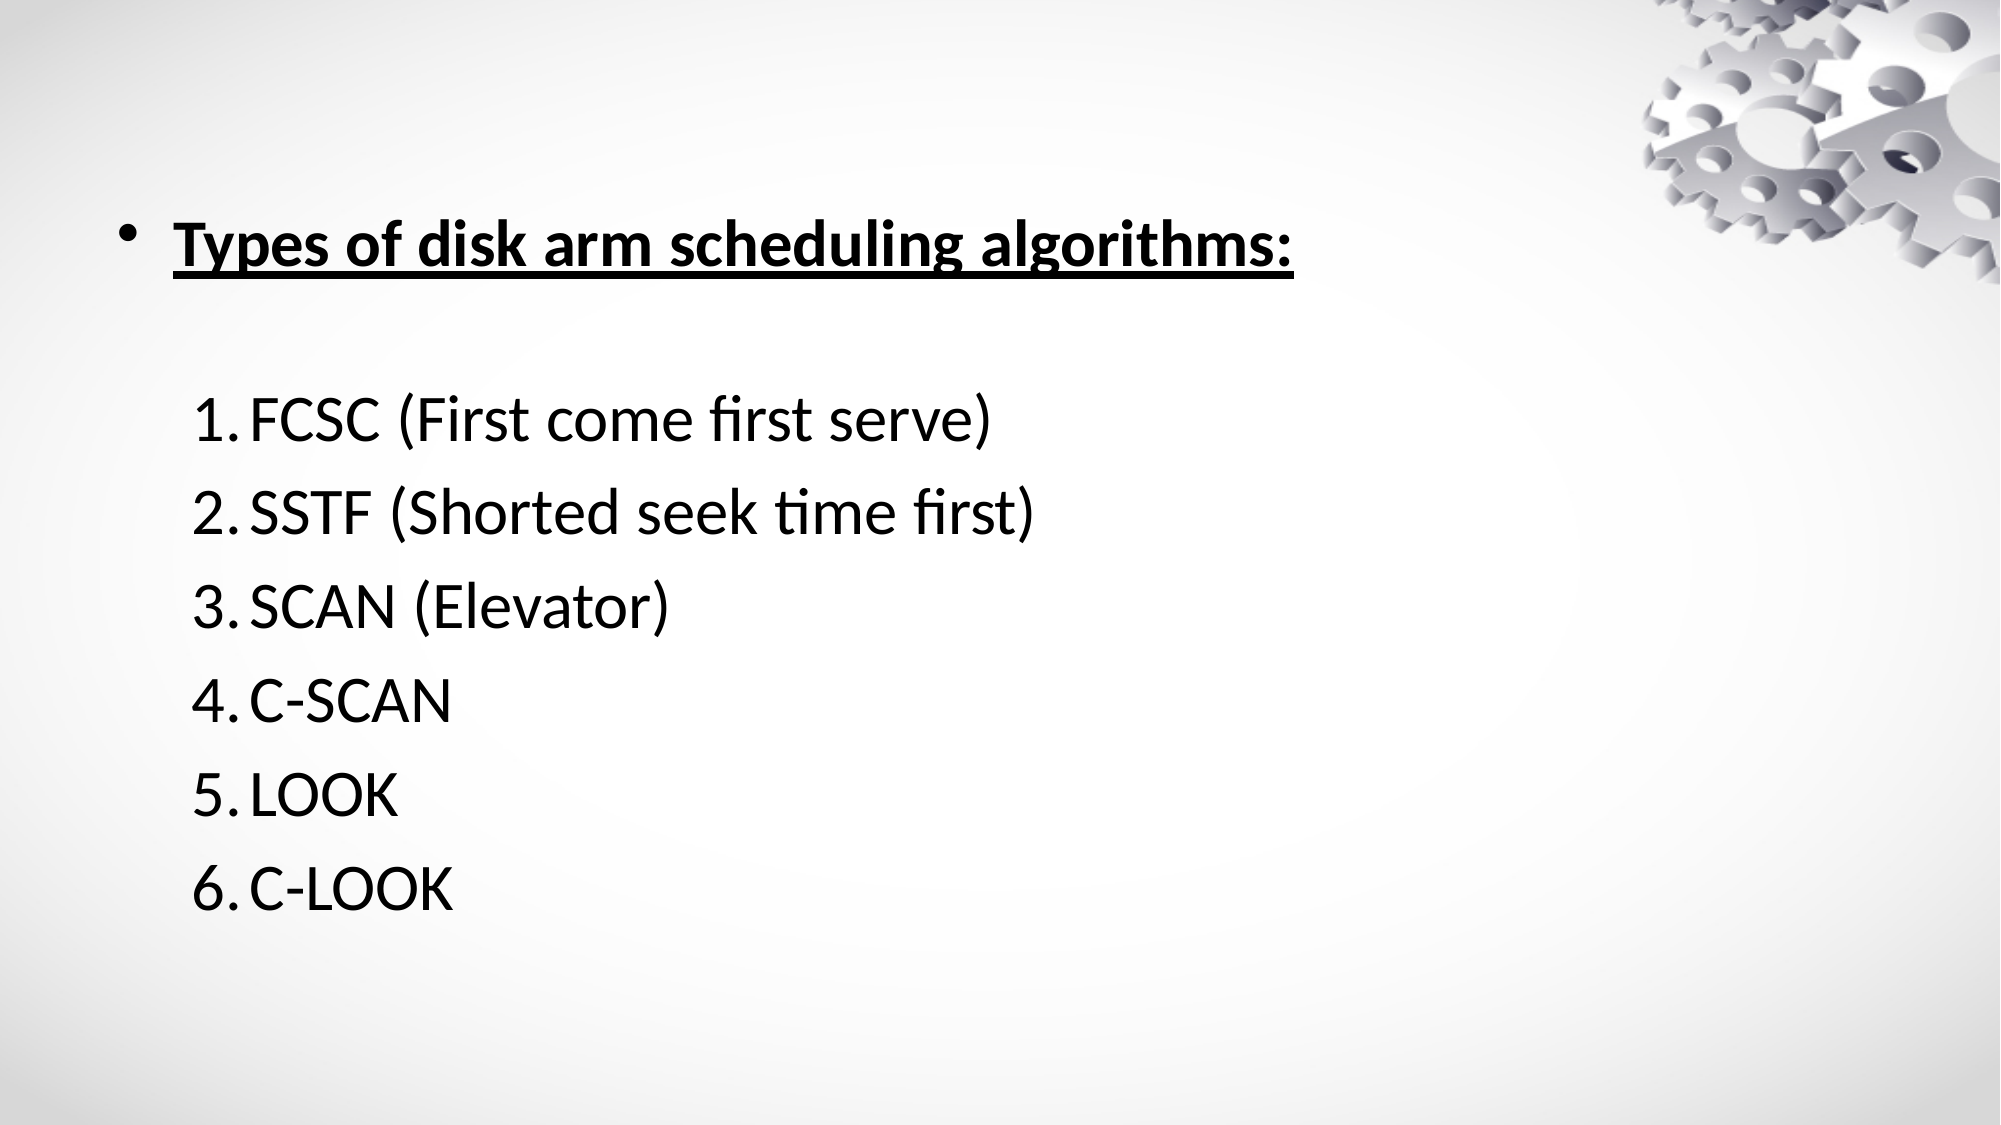

#
Types of disk arm scheduling algorithms:

FCSC (First come first serve)
SSTF (Shorted seek time first)
SCAN (Elevator)
C-SCAN
LOOK
C-LOOK